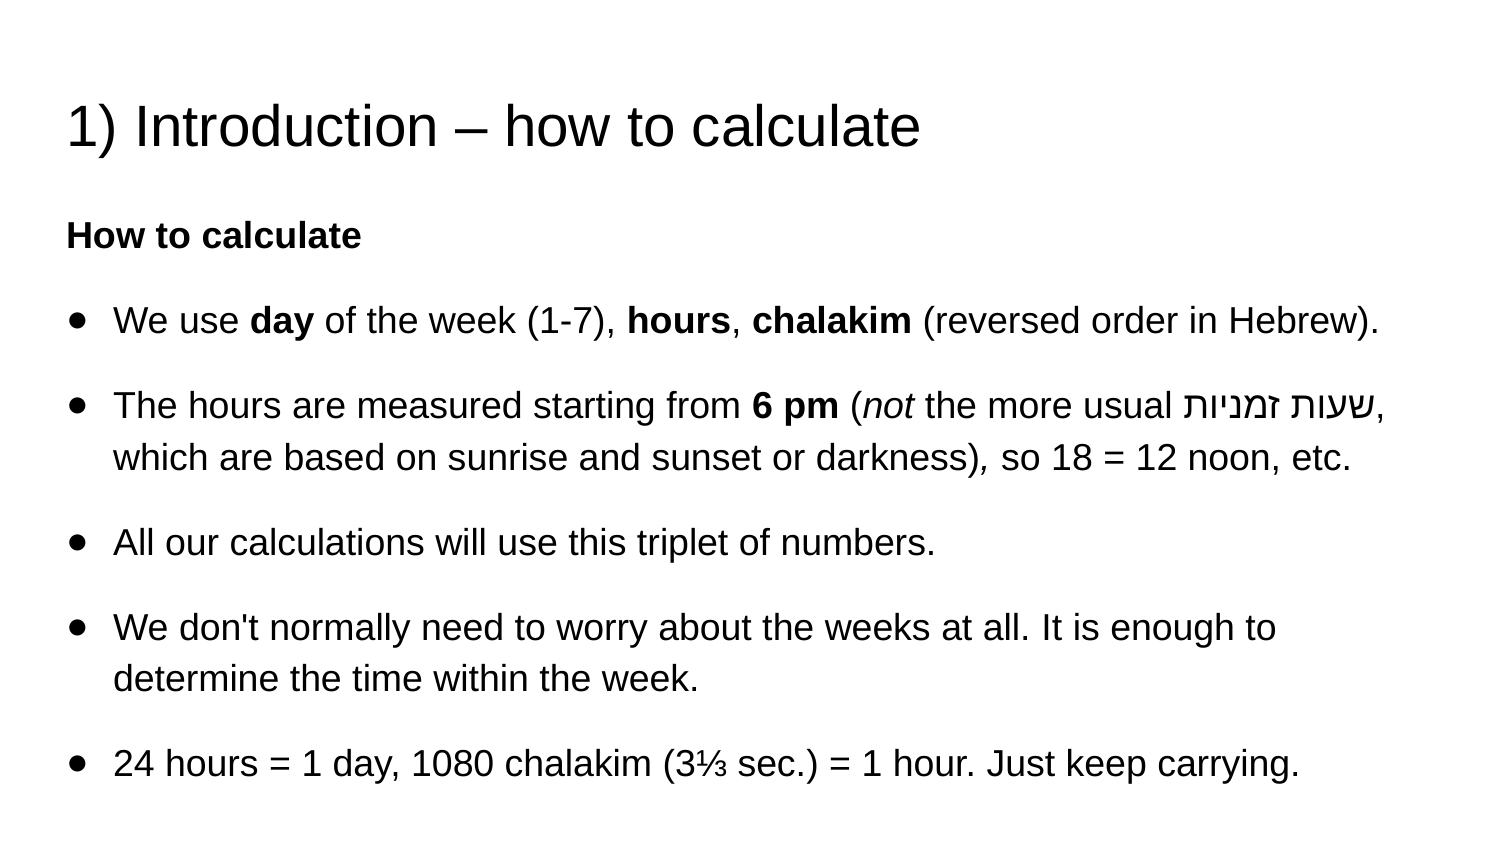

# 1) Introduction – how to calculate
How to calculate
We use day of the week (1-7), hours, chalakim (reversed order in Hebrew).
The hours are measured starting from 6 pm (not the more usual שעות זמניות, which are based on sunrise and sunset or darkness), so 18 = 12 noon, etc.
All our calculations will use this triplet of numbers.
We don't normally need to worry about the weeks at all. It is enough to determine the time within the week.
24 hours = 1 day, 1080 chalakim (3⅓ sec.) = 1 hour. Just keep carrying.